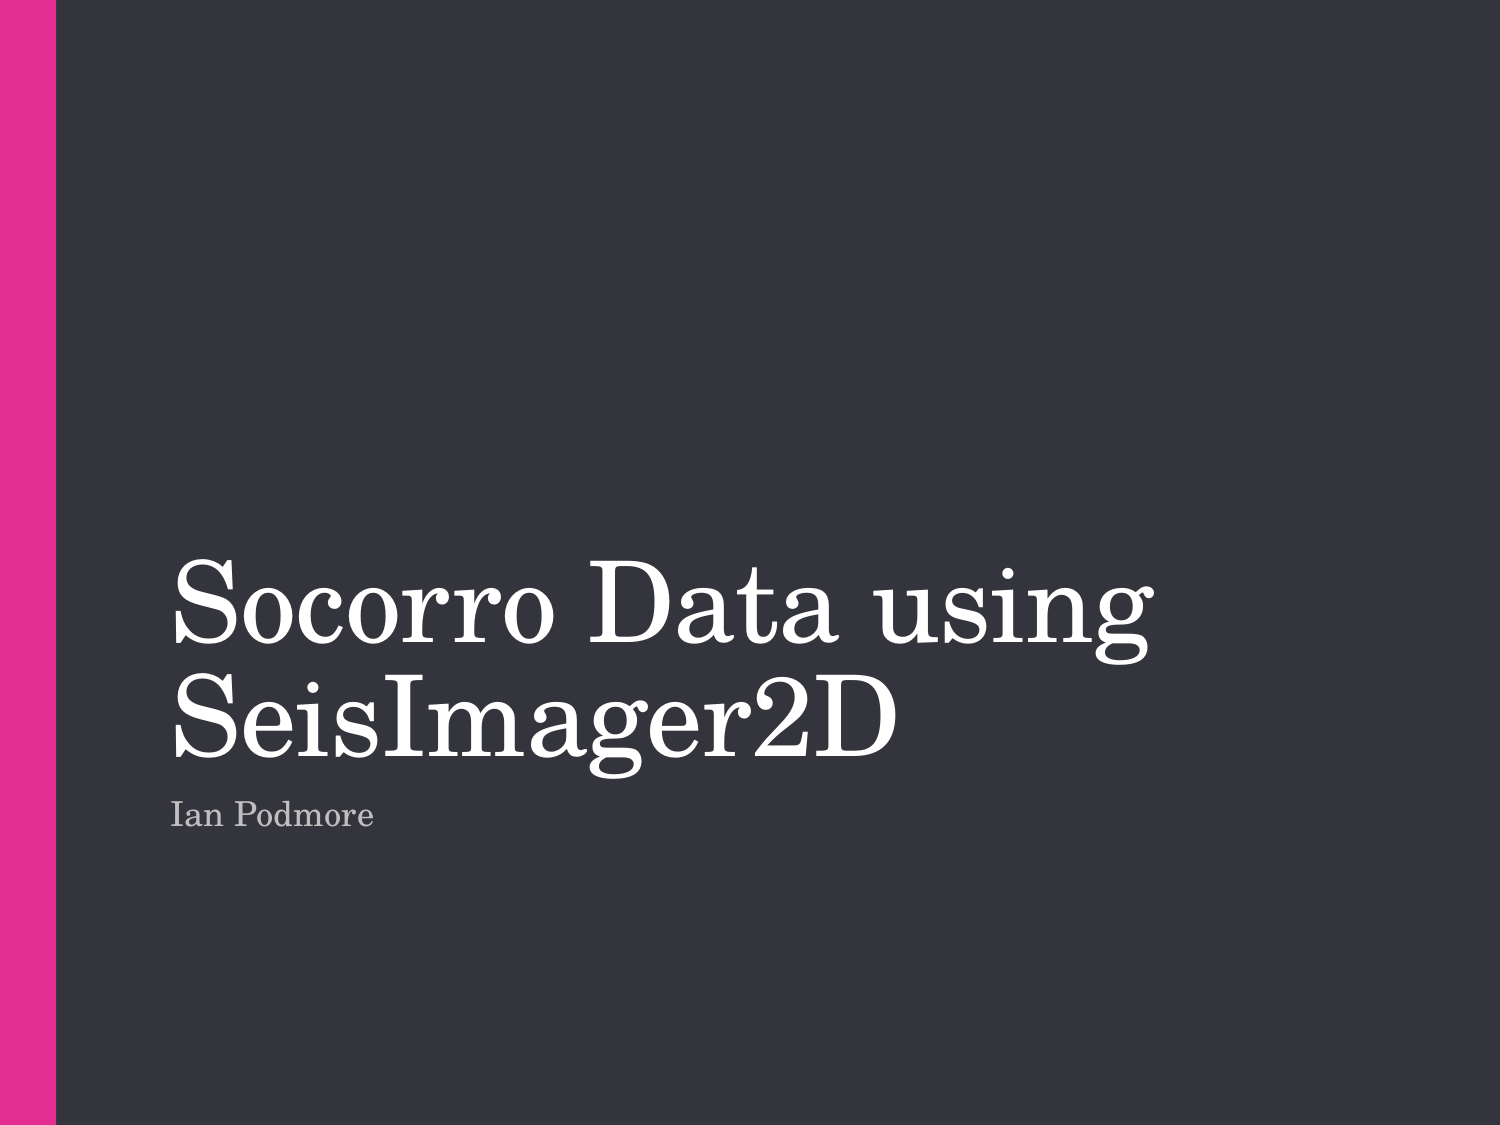

# Socorro Data using SeisImager2D
Ian Podmore